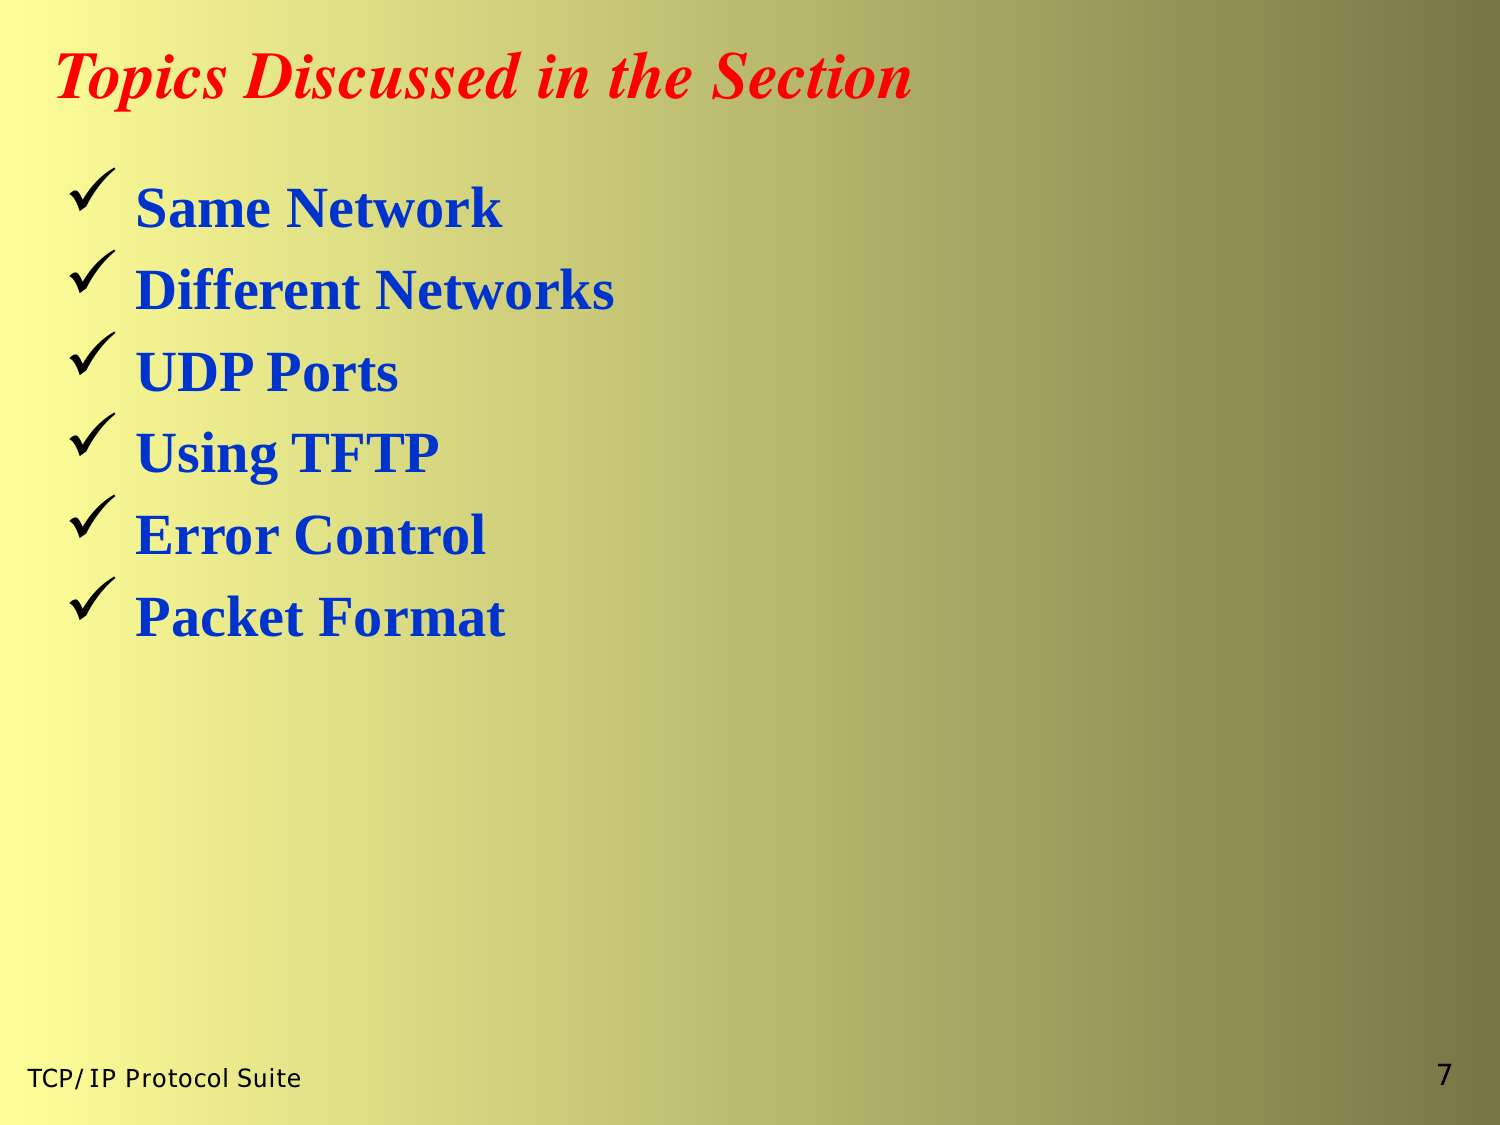

Topics Discussed in the Section
 Same Network
 Different Networks
 UDP Ports
 Using TFTP
 Error Control
 Packet Format
7
TCP/IP Protocol Suite